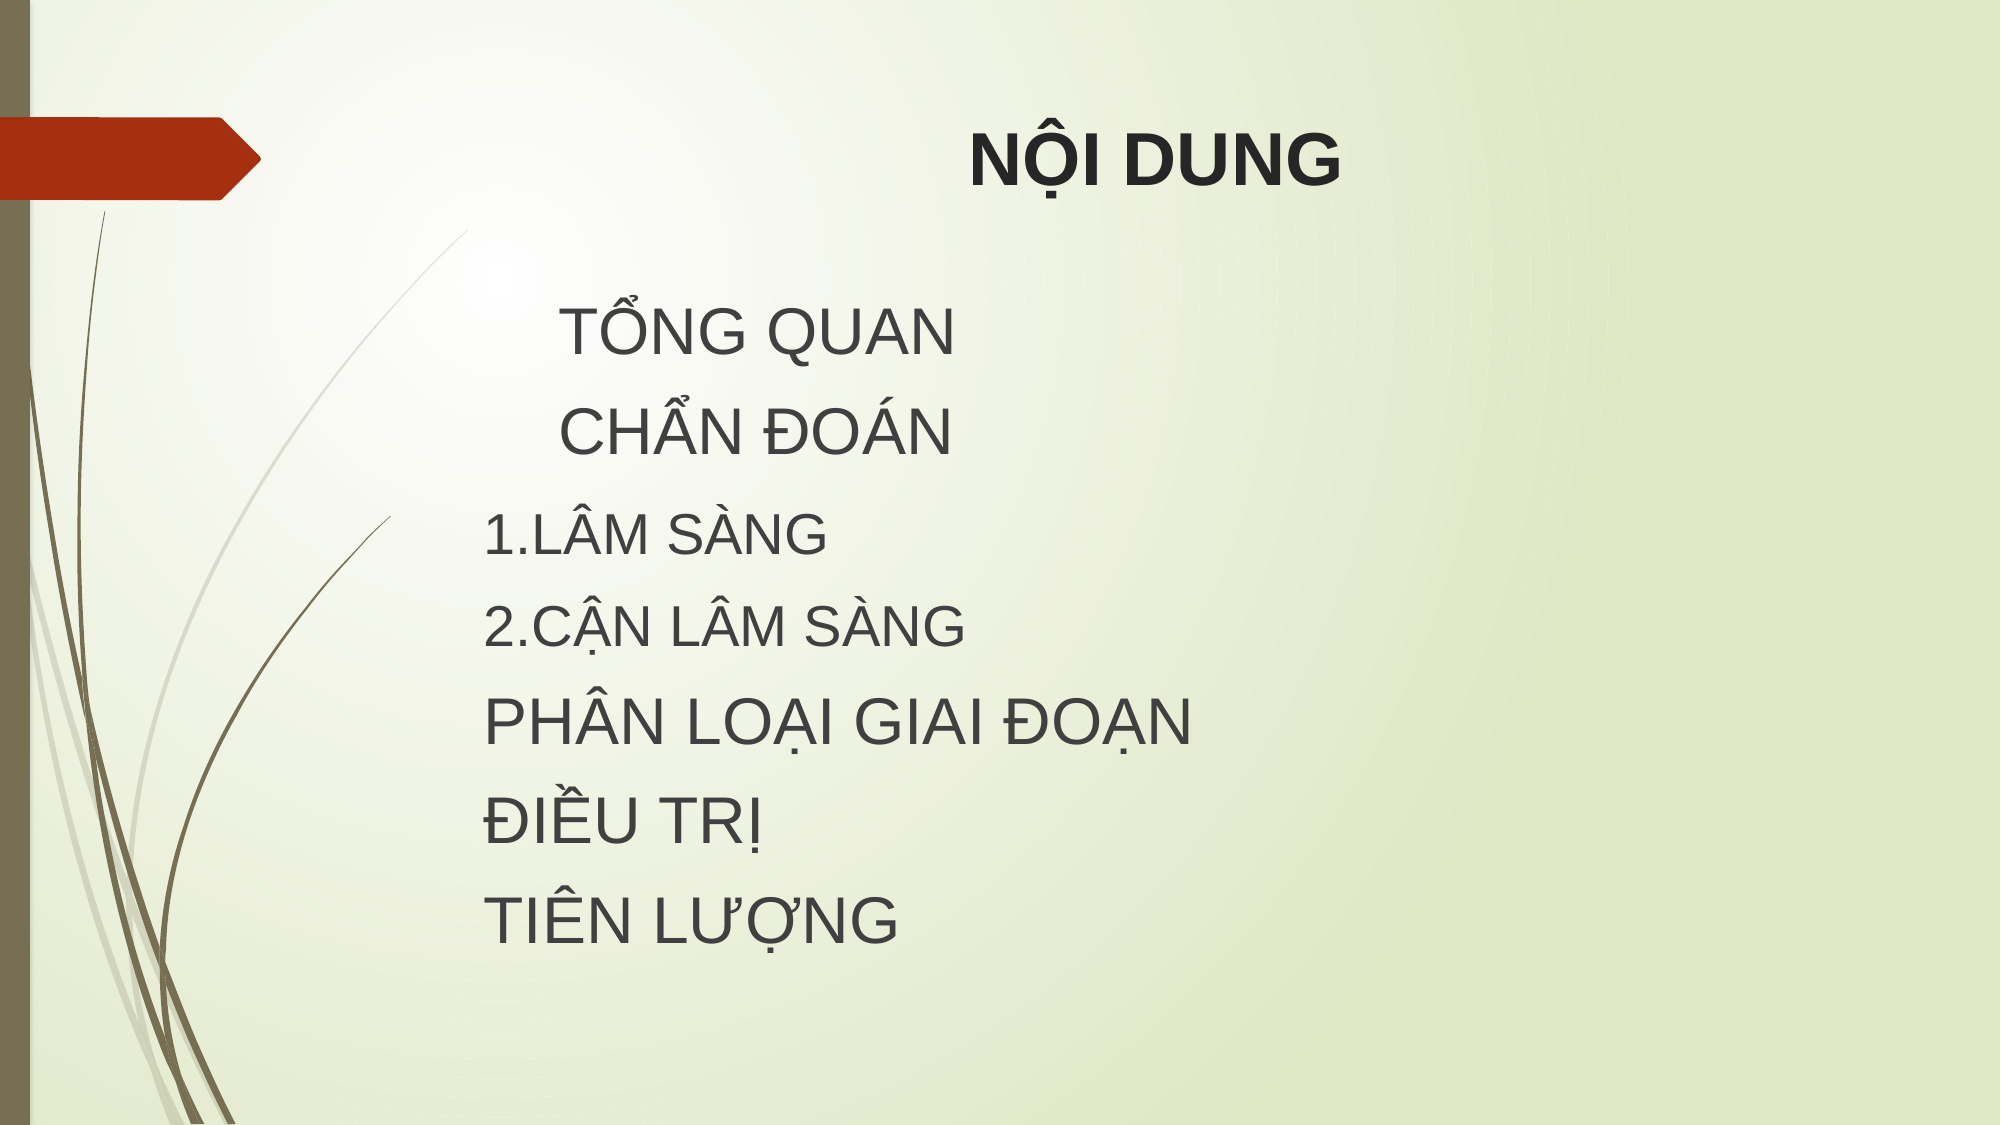

# NỘI DUNG
	TỔNG QUAN
	CHẨN ĐOÁN
	1.LÂM SÀNG
	2.CẬN LÂM SÀNG
PHÂN LOẠI GIAI ĐOẠN
ĐIỀU TRỊ
TIÊN LƯỢNG